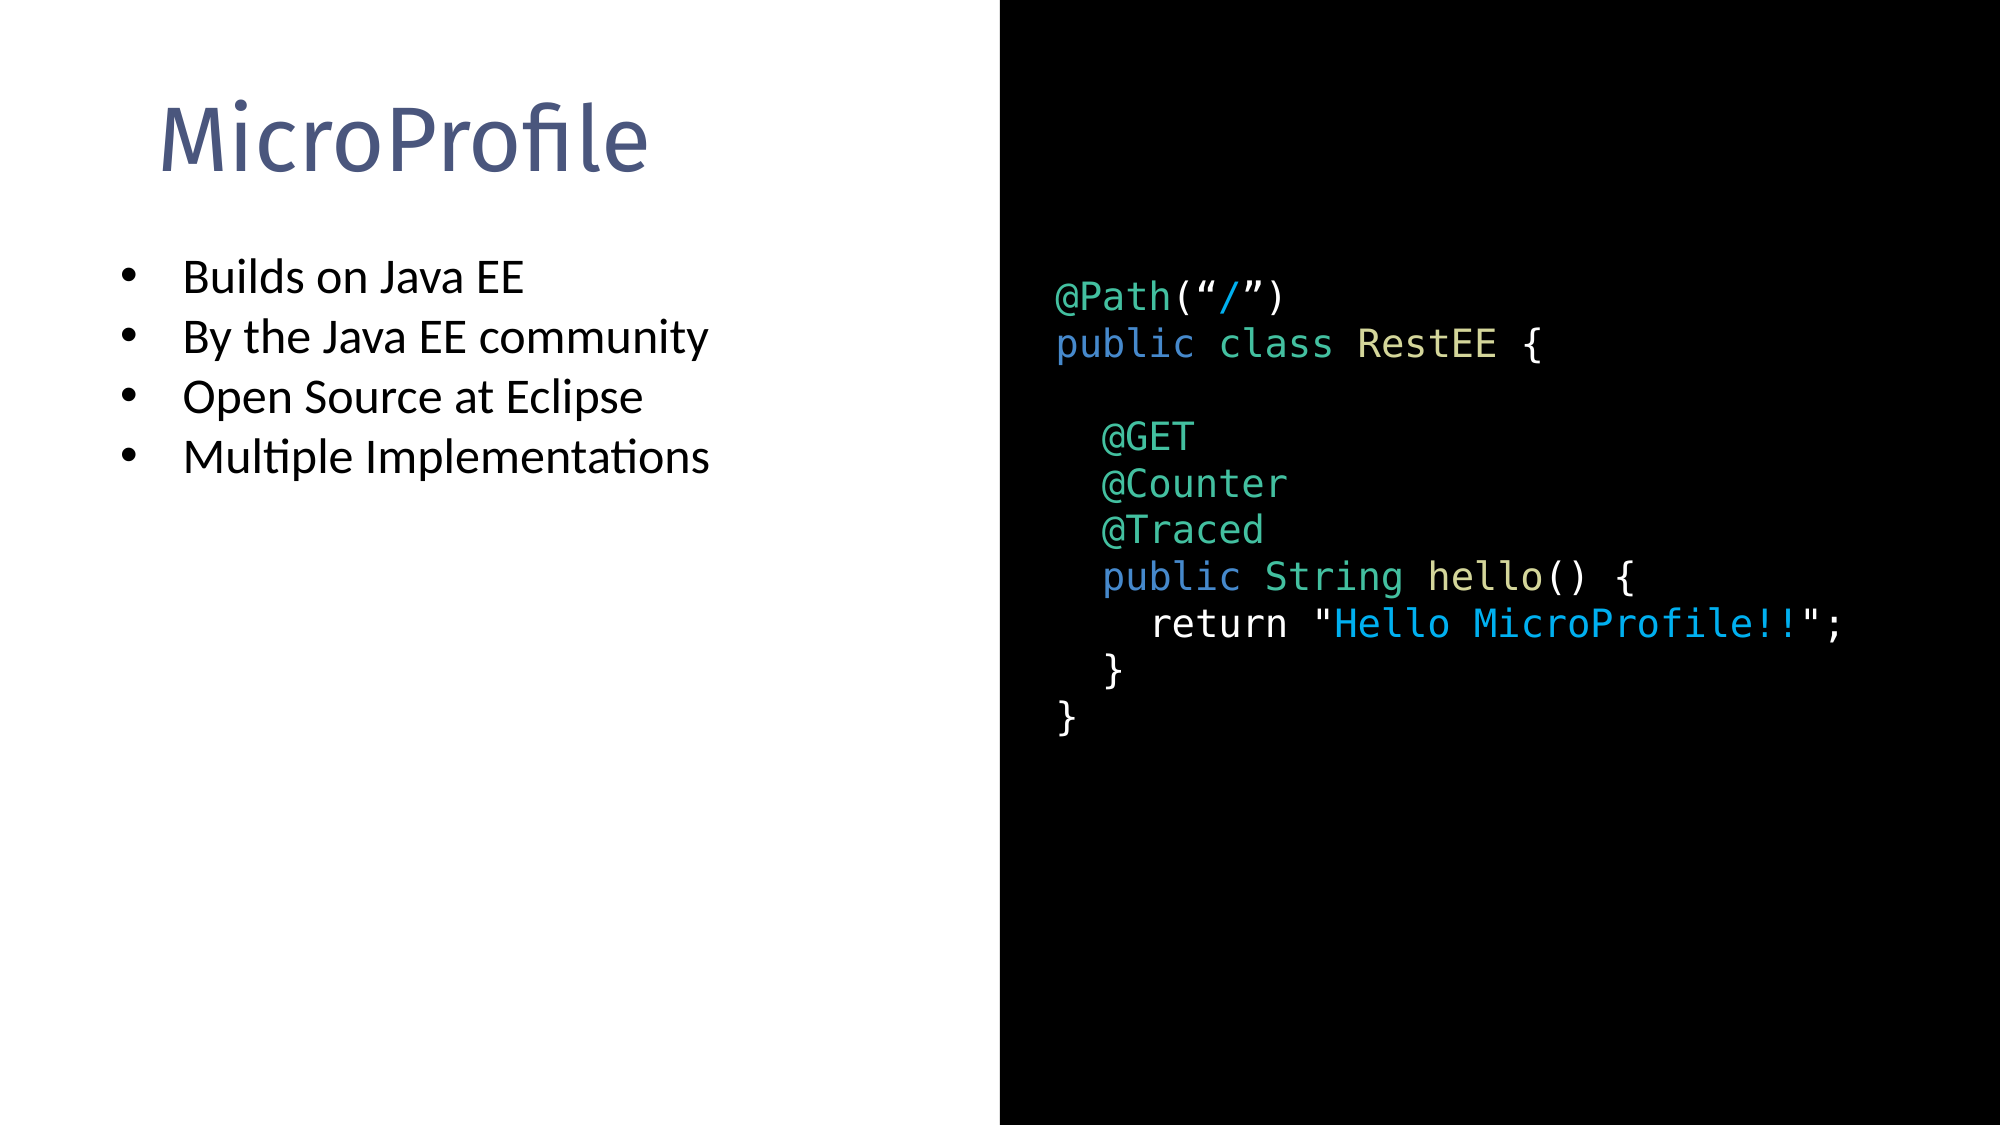

MicroProfile
Builds on Java EE
By the Java EE community
Open Source at Eclipse
Multiple Implementations
@Path(“/”)
public class RestEE {

  @GET
  @Counter
  @Traced
  public String hello() {
    return "Hello MicroProfile!!";
  }
}